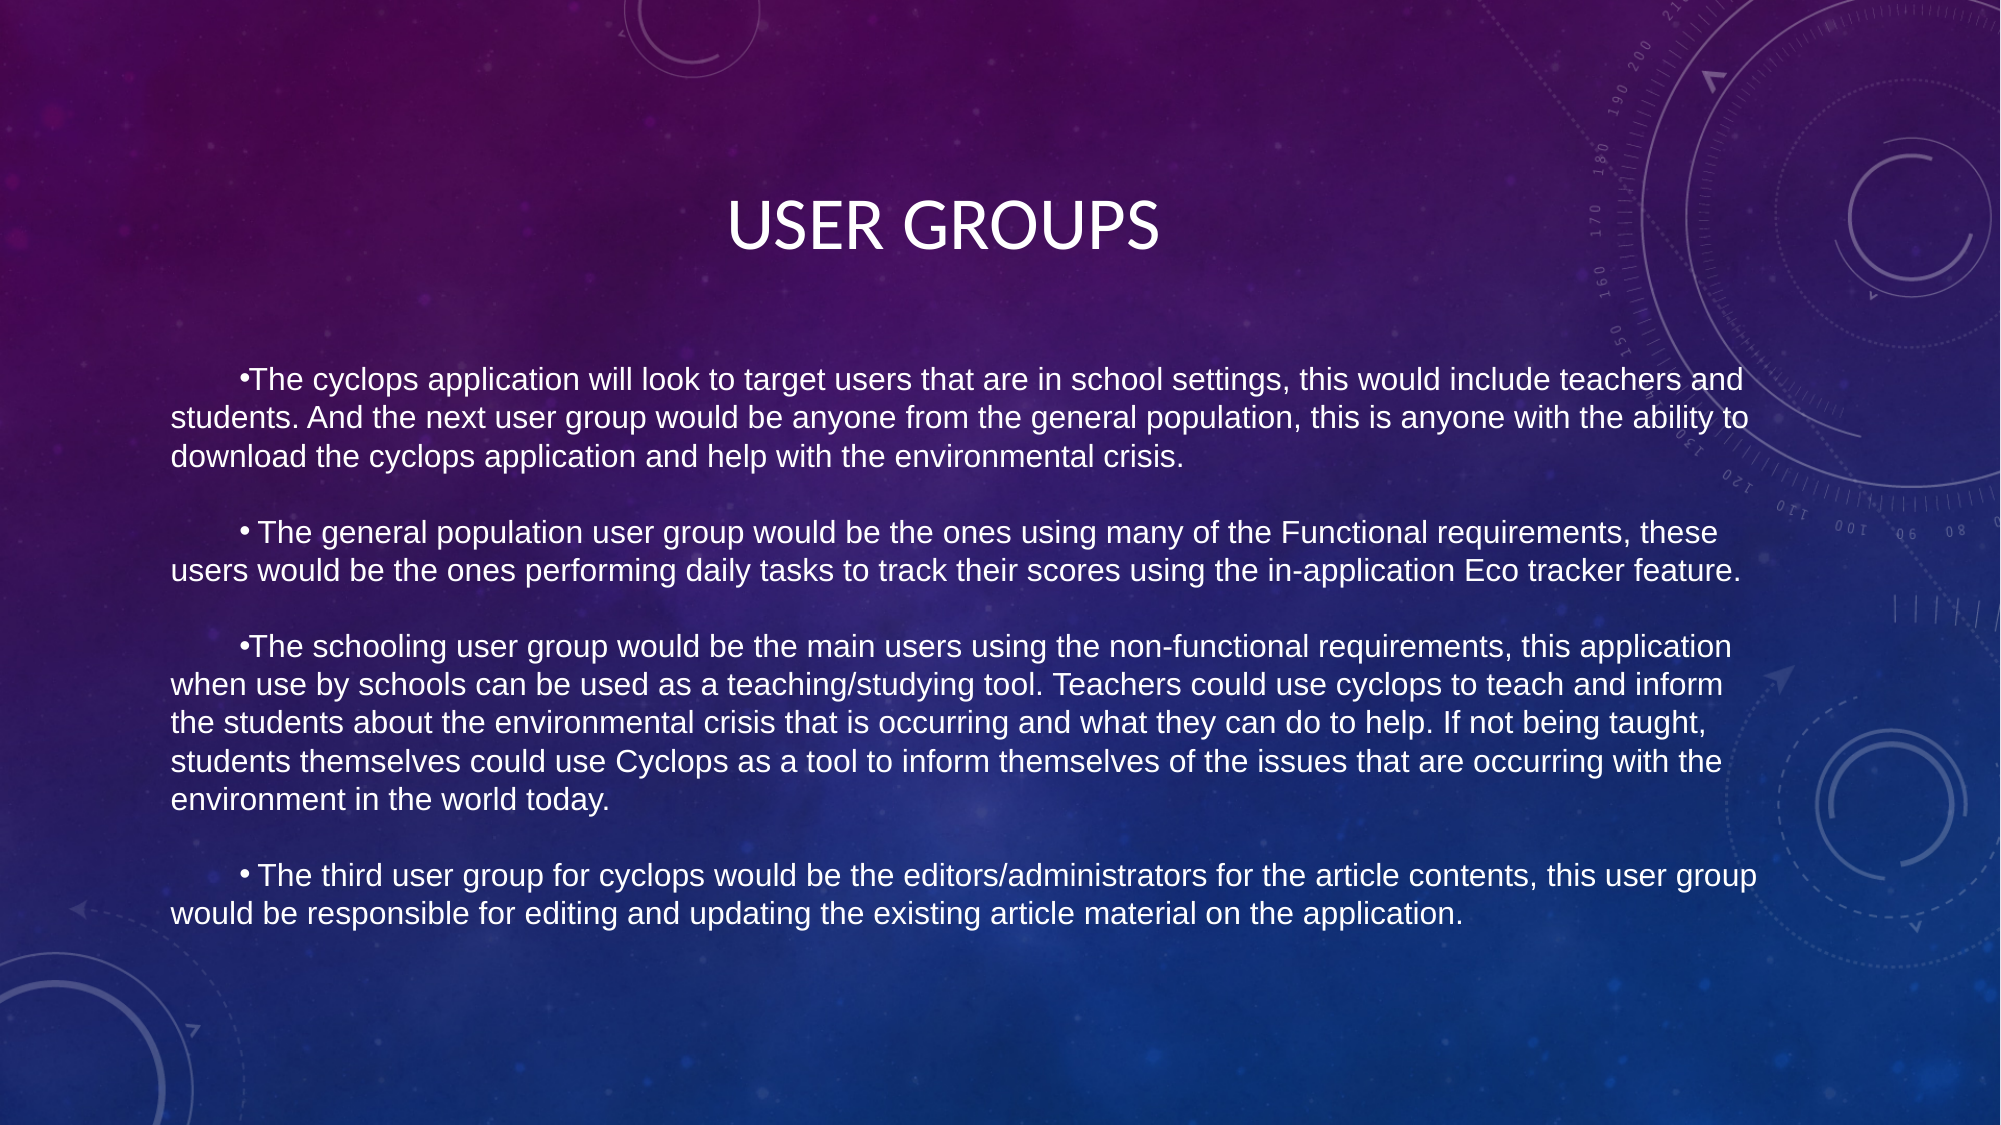

# User Groups
The cyclops application will look to target users that are in school settings, this would include teachers and students. And the next user group would be anyone from the general population, this is anyone with the ability to download the cyclops application and help with the environmental crisis.

 The general population user group would be the ones using many of the Functional requirements, these users would be the ones performing daily tasks to track their scores using the in-application Eco tracker feature.

The schooling user group would be the main users using the non-functional requirements, this application when use by schools can be used as a teaching/studying tool. Teachers could use cyclops to teach and inform the students about the environmental crisis that is occurring and what they can do to help. If not being taught, students themselves could use Cyclops as a tool to inform themselves of the issues that are occurring with the environment in the world today.

 The third user group for cyclops would be the editors/administrators for the article contents, this user group would be responsible for editing and updating the existing article material on the application.